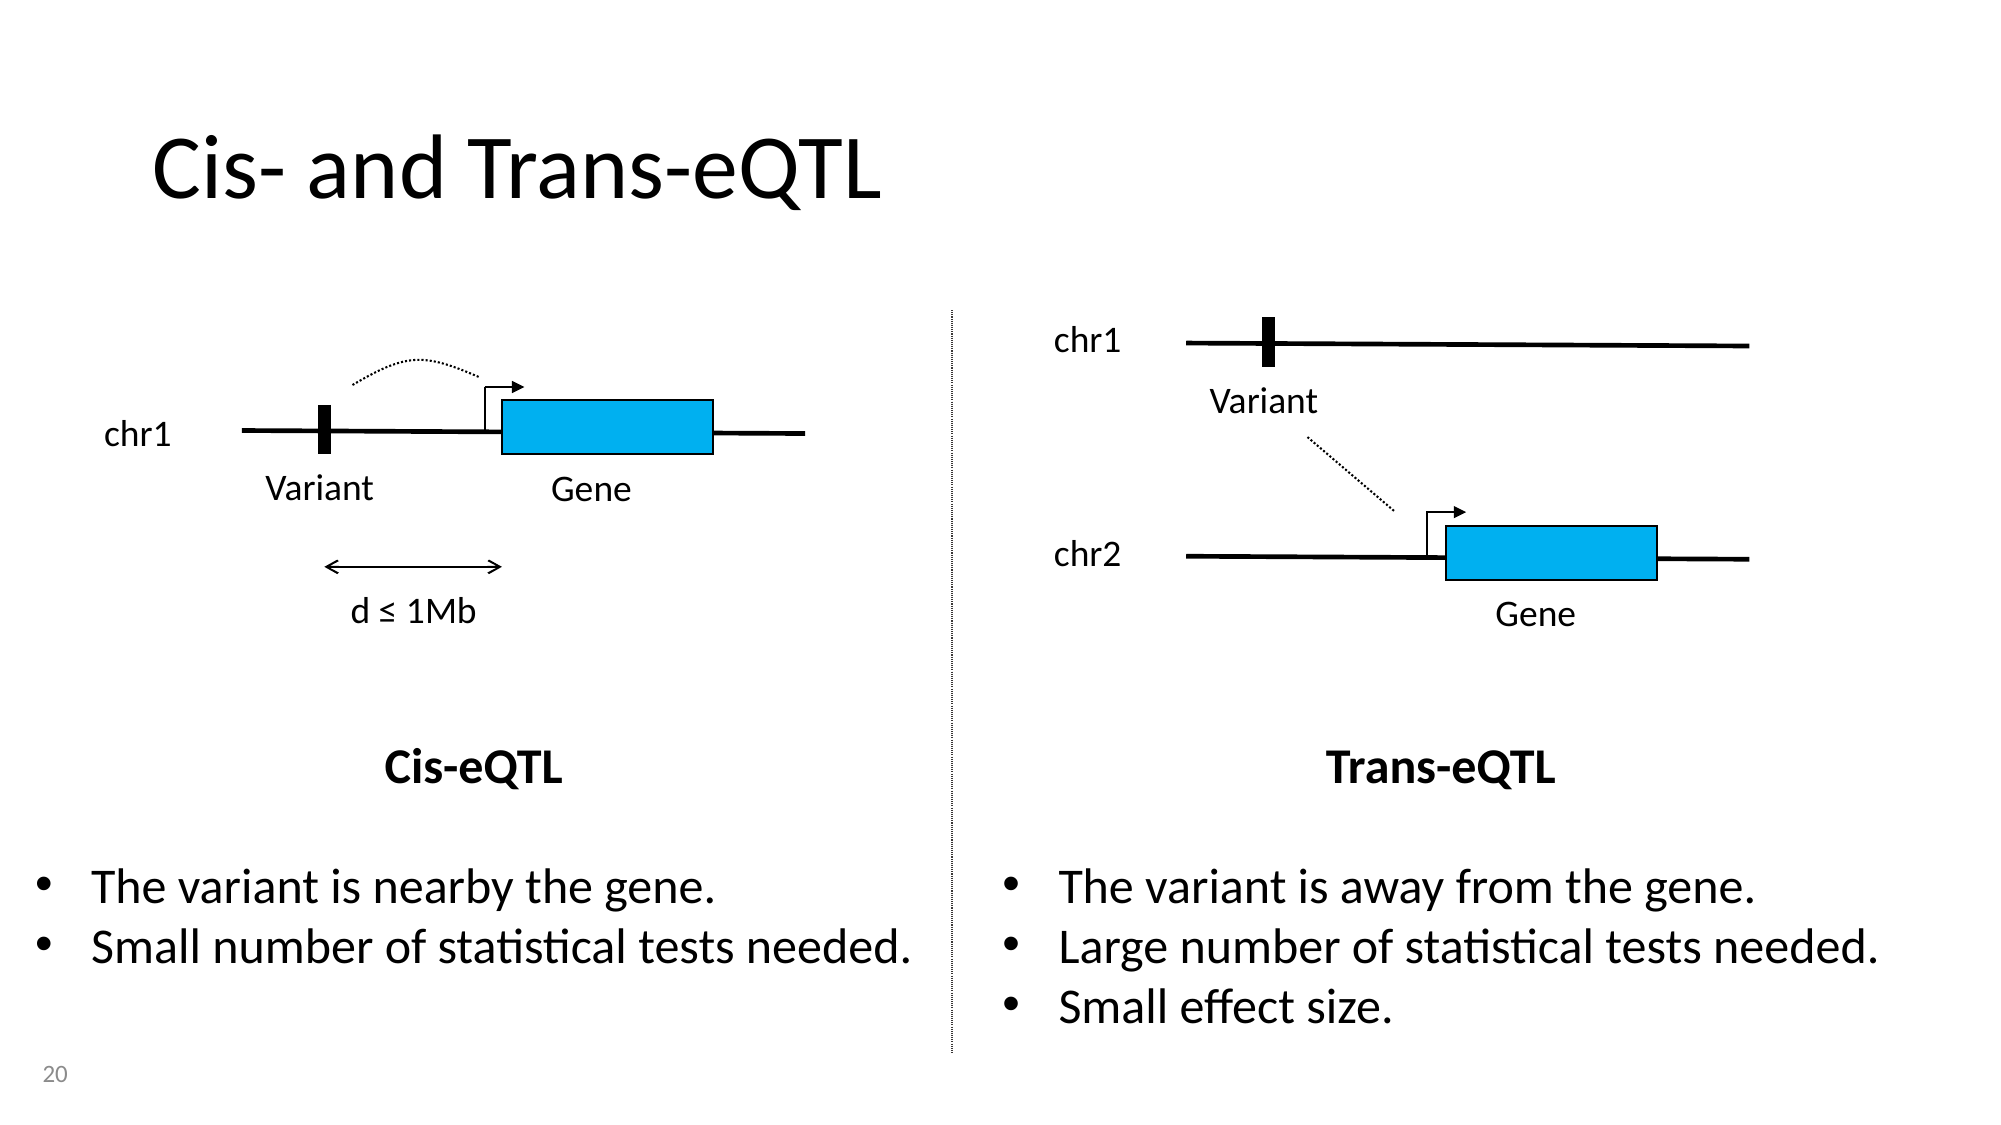

# Cis- and Trans-eQTL
chr1
Variant
chr2

Gene

Variant
Gene
chr1
d ≤ 1Mb
Trans-eQTL
The variant is away from the gene.
Large number of statistical tests needed.
Small effect size.
Cis-eQTL
The variant is nearby the gene.
Small number of statistical tests needed.
20